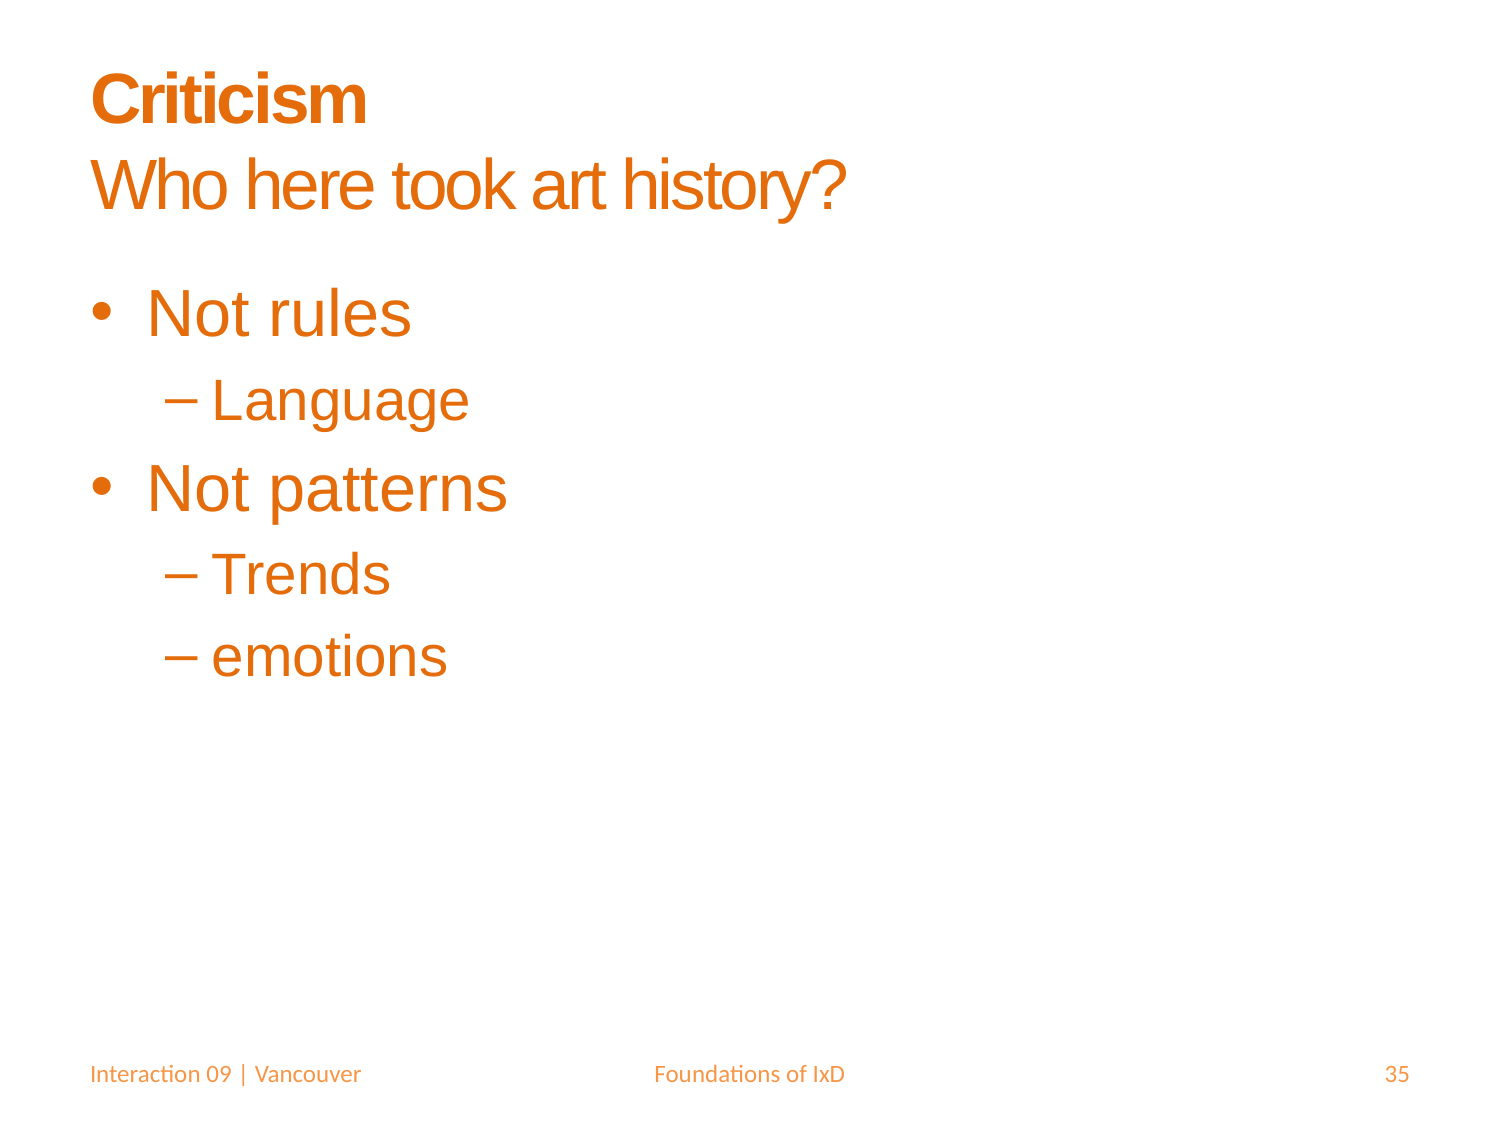

# Criticism Who here took art history?
Not rules
Language
Not patterns
Trends
emotions
Interaction 09 | Vancouver
Foundations of IxD
35